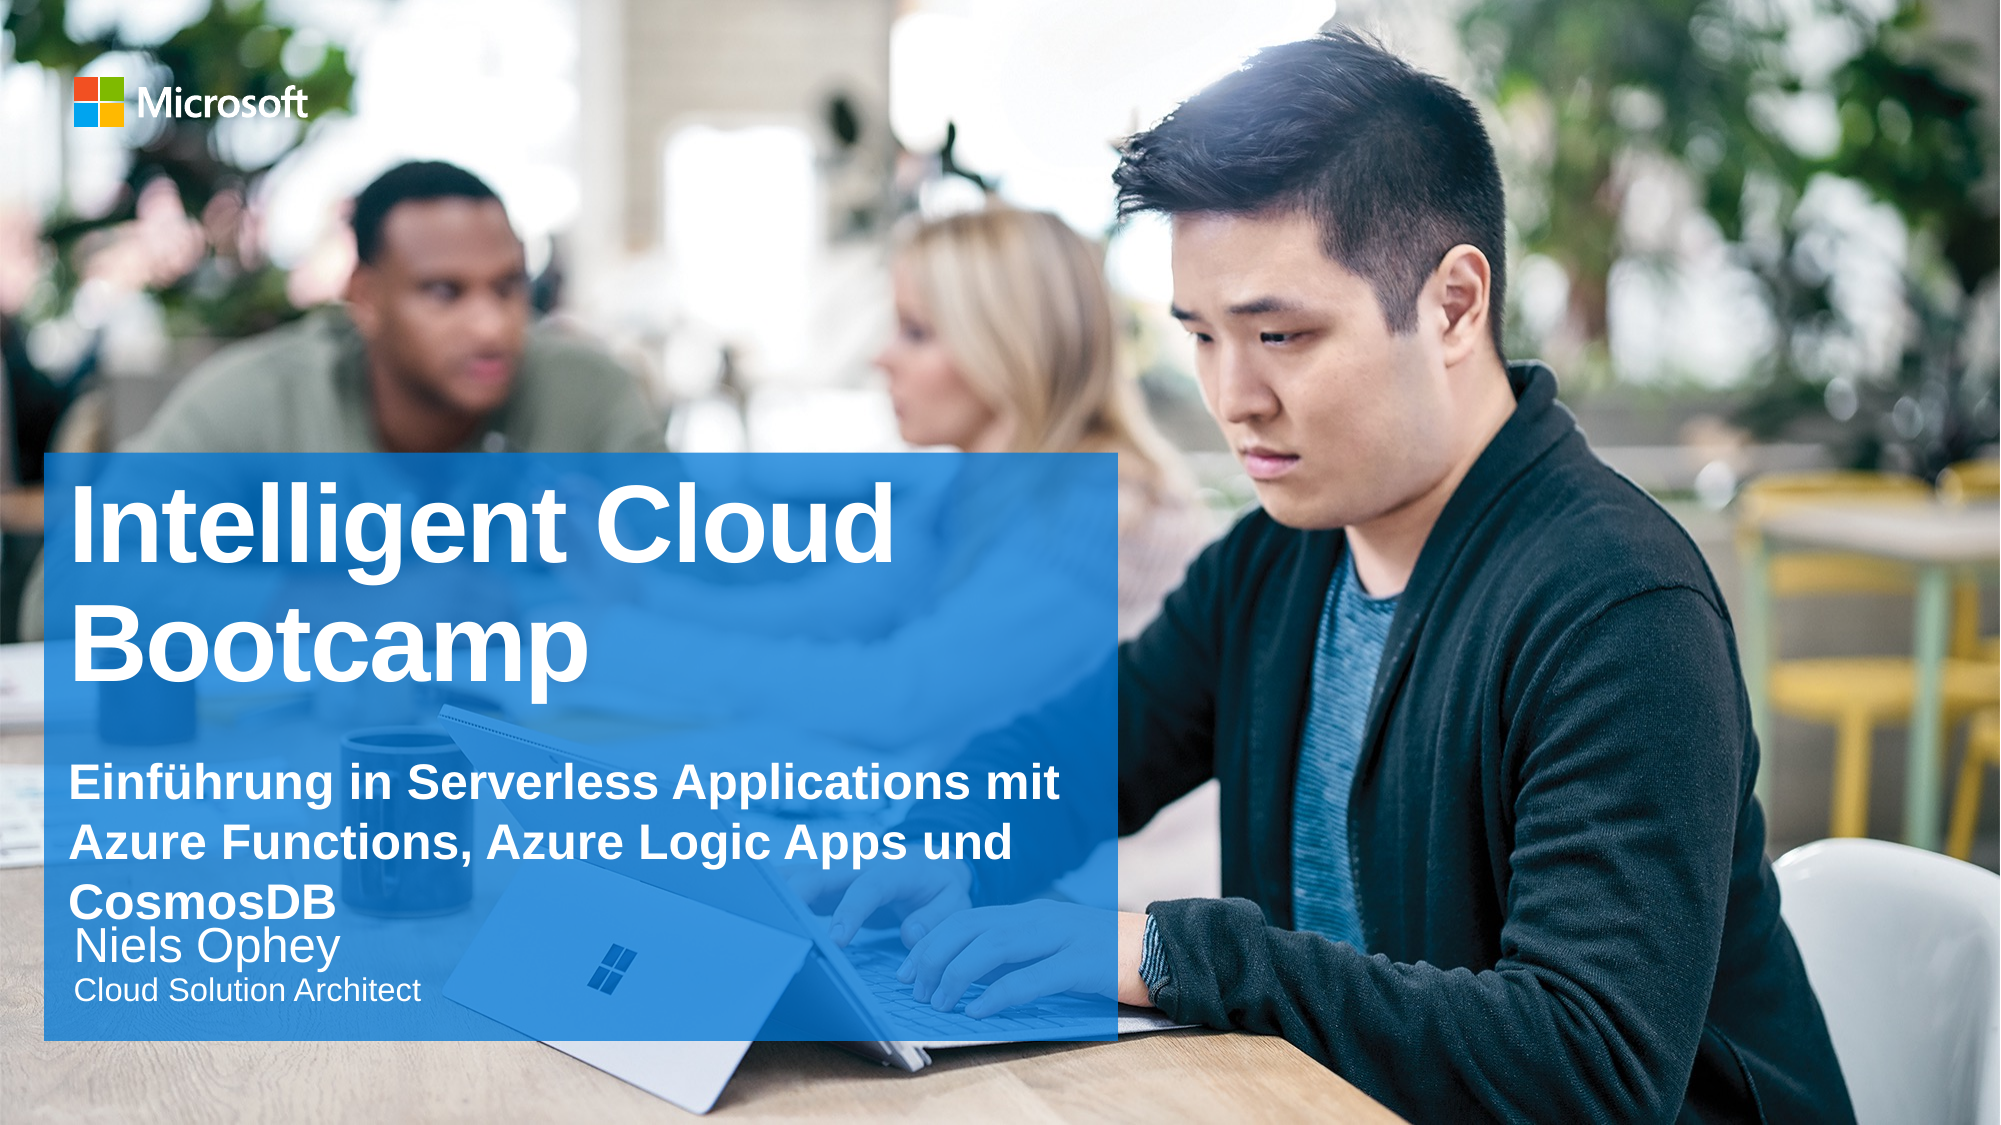

# Intelligent Cloud Bootcamp
Einführung in Serverless Applications mit Azure Functions, Azure Logic Apps und CosmosDB
Niels Ophey
Cloud Solution Architect